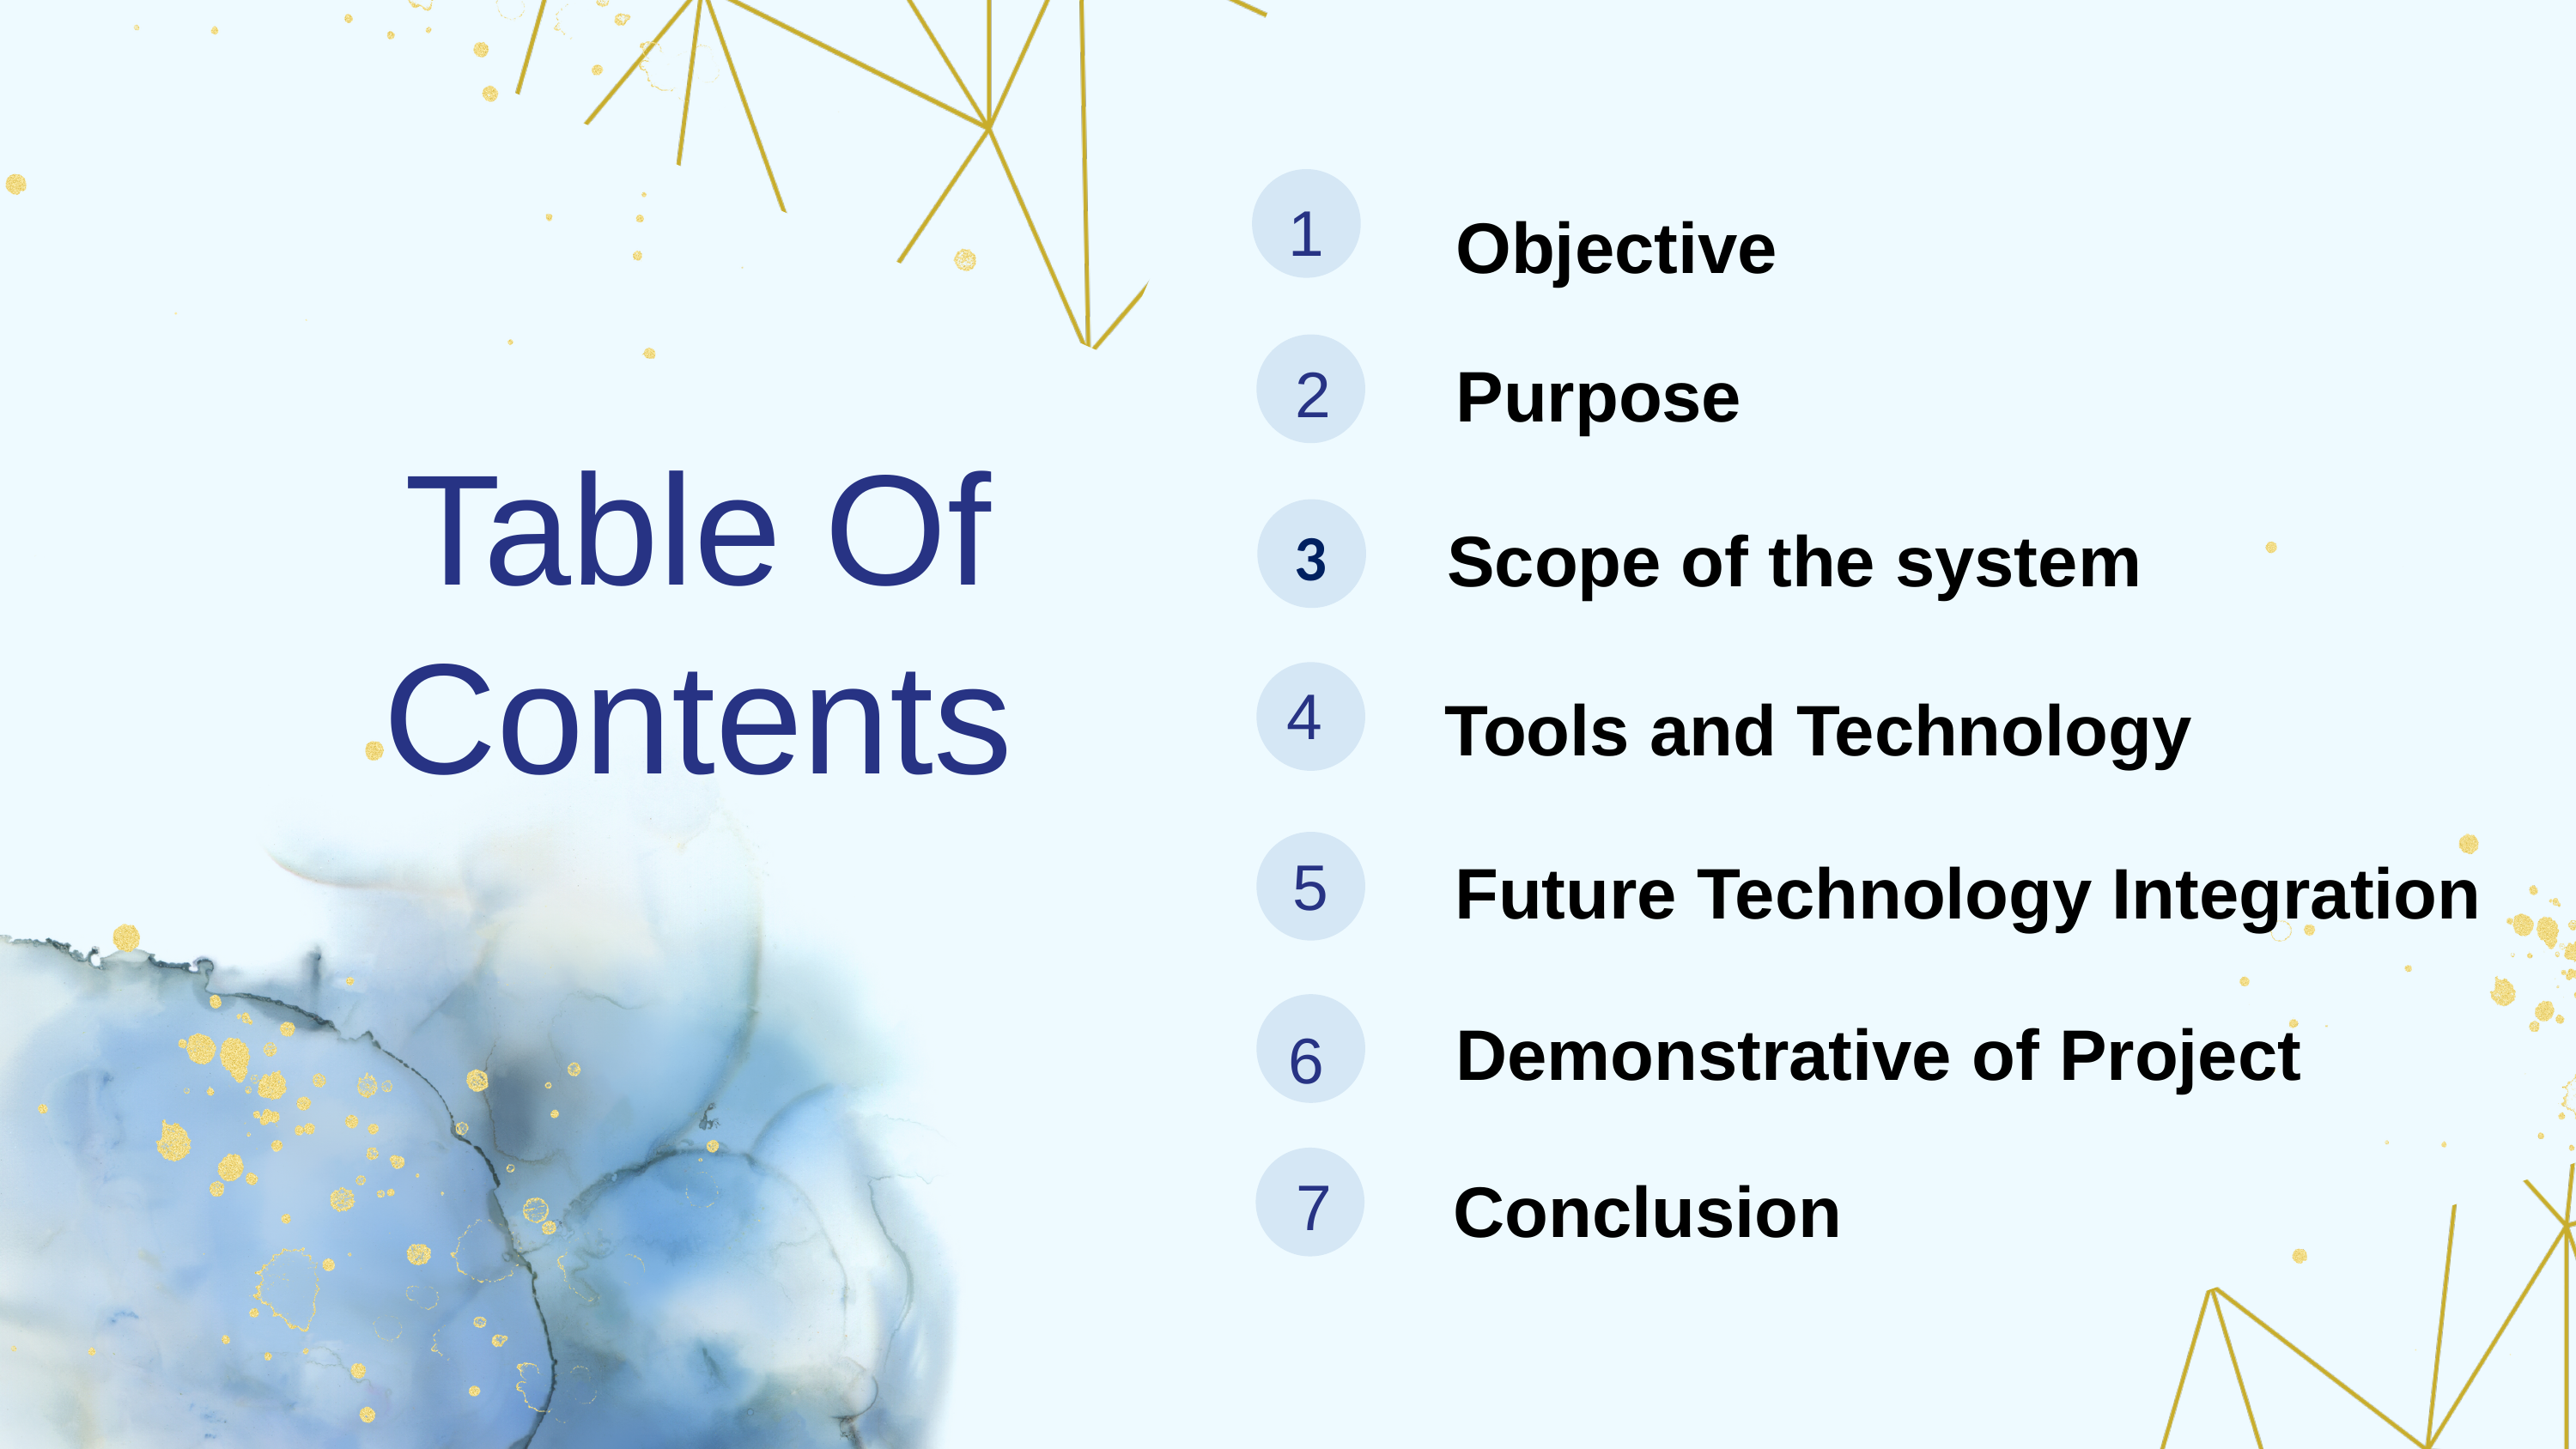

Objective
1

Purpose
 2

﻿Table Of Contents
Scope of the system

3

Tools and Technology
4

Future Technology Integration
5

Demonstrative of Project

6
Conclusion
7